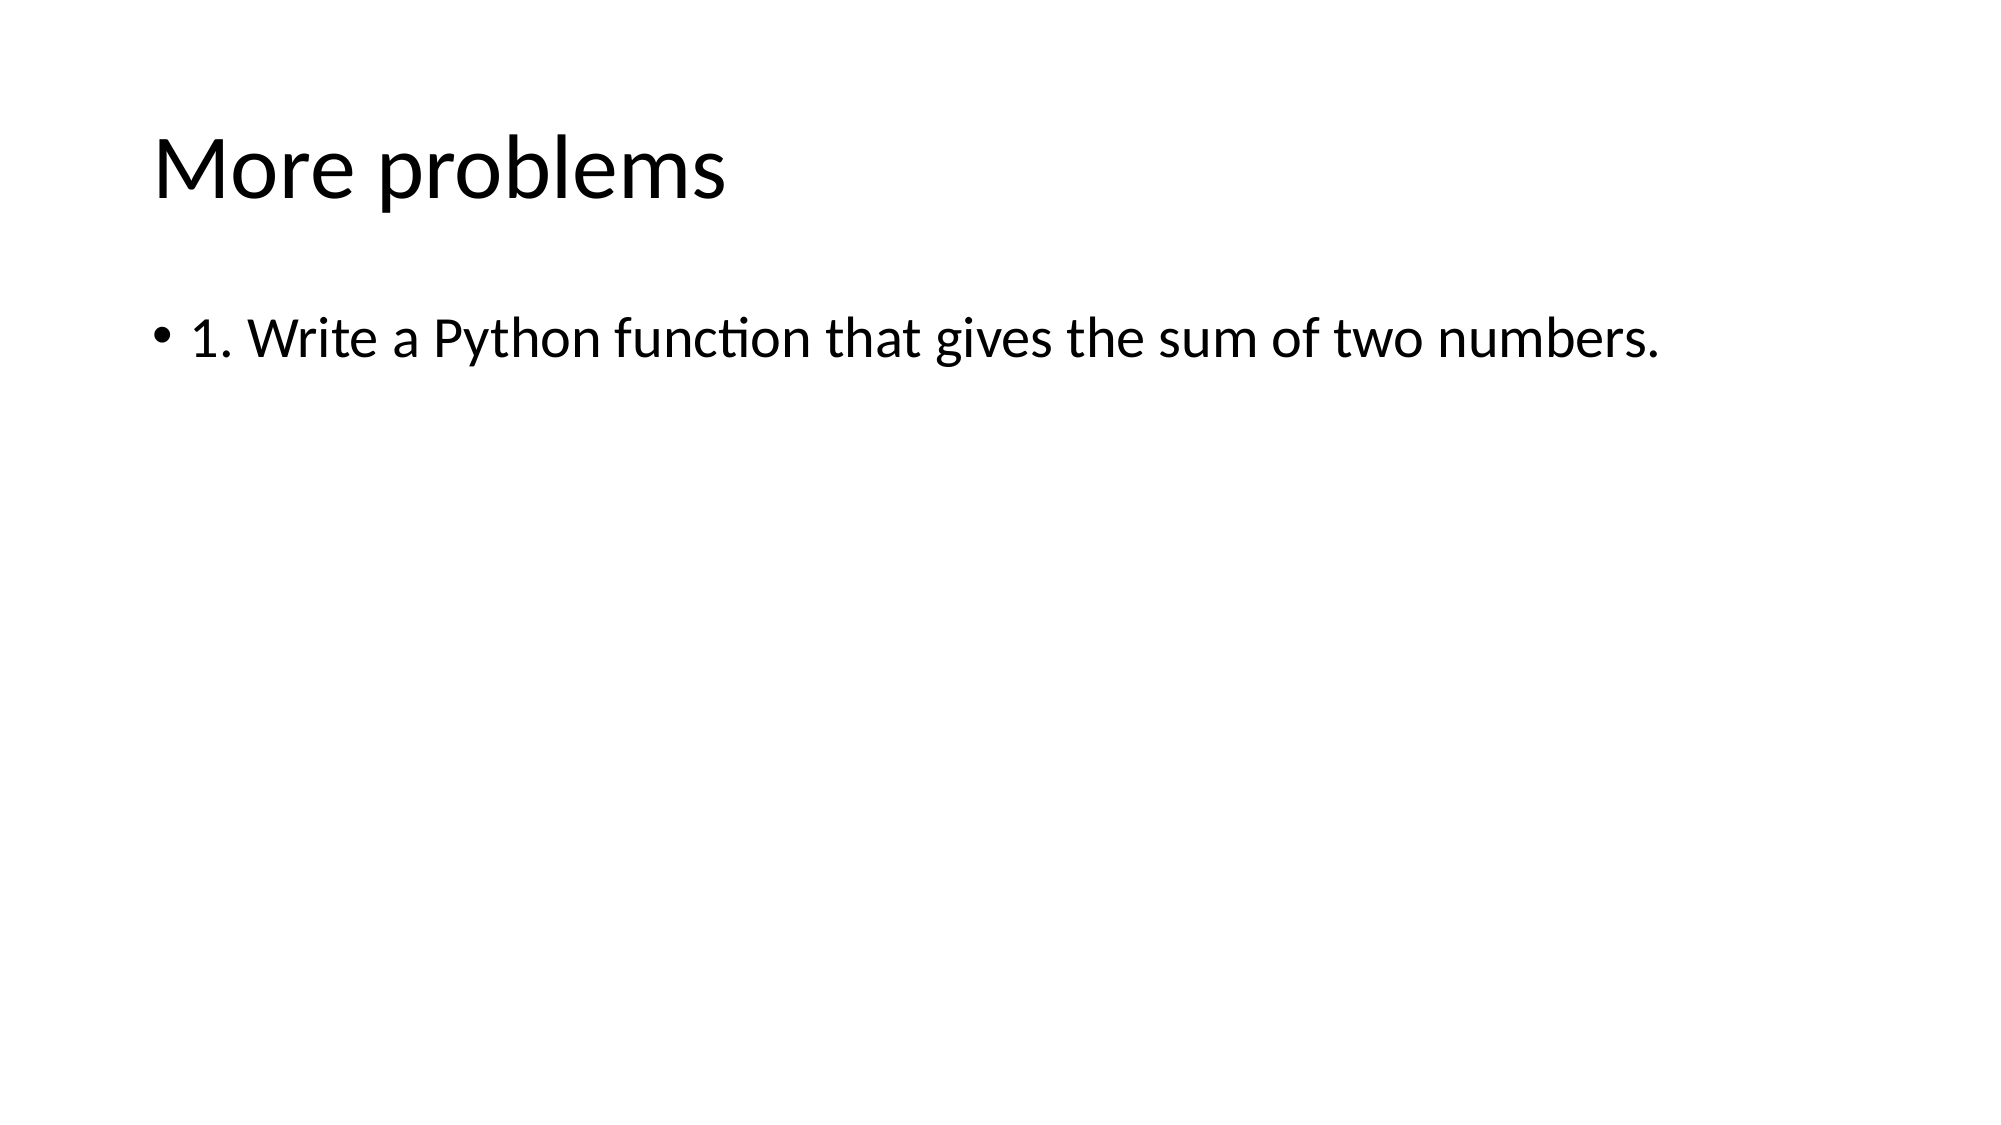

# More problems
1. Write a Python function that gives the sum of two numbers.